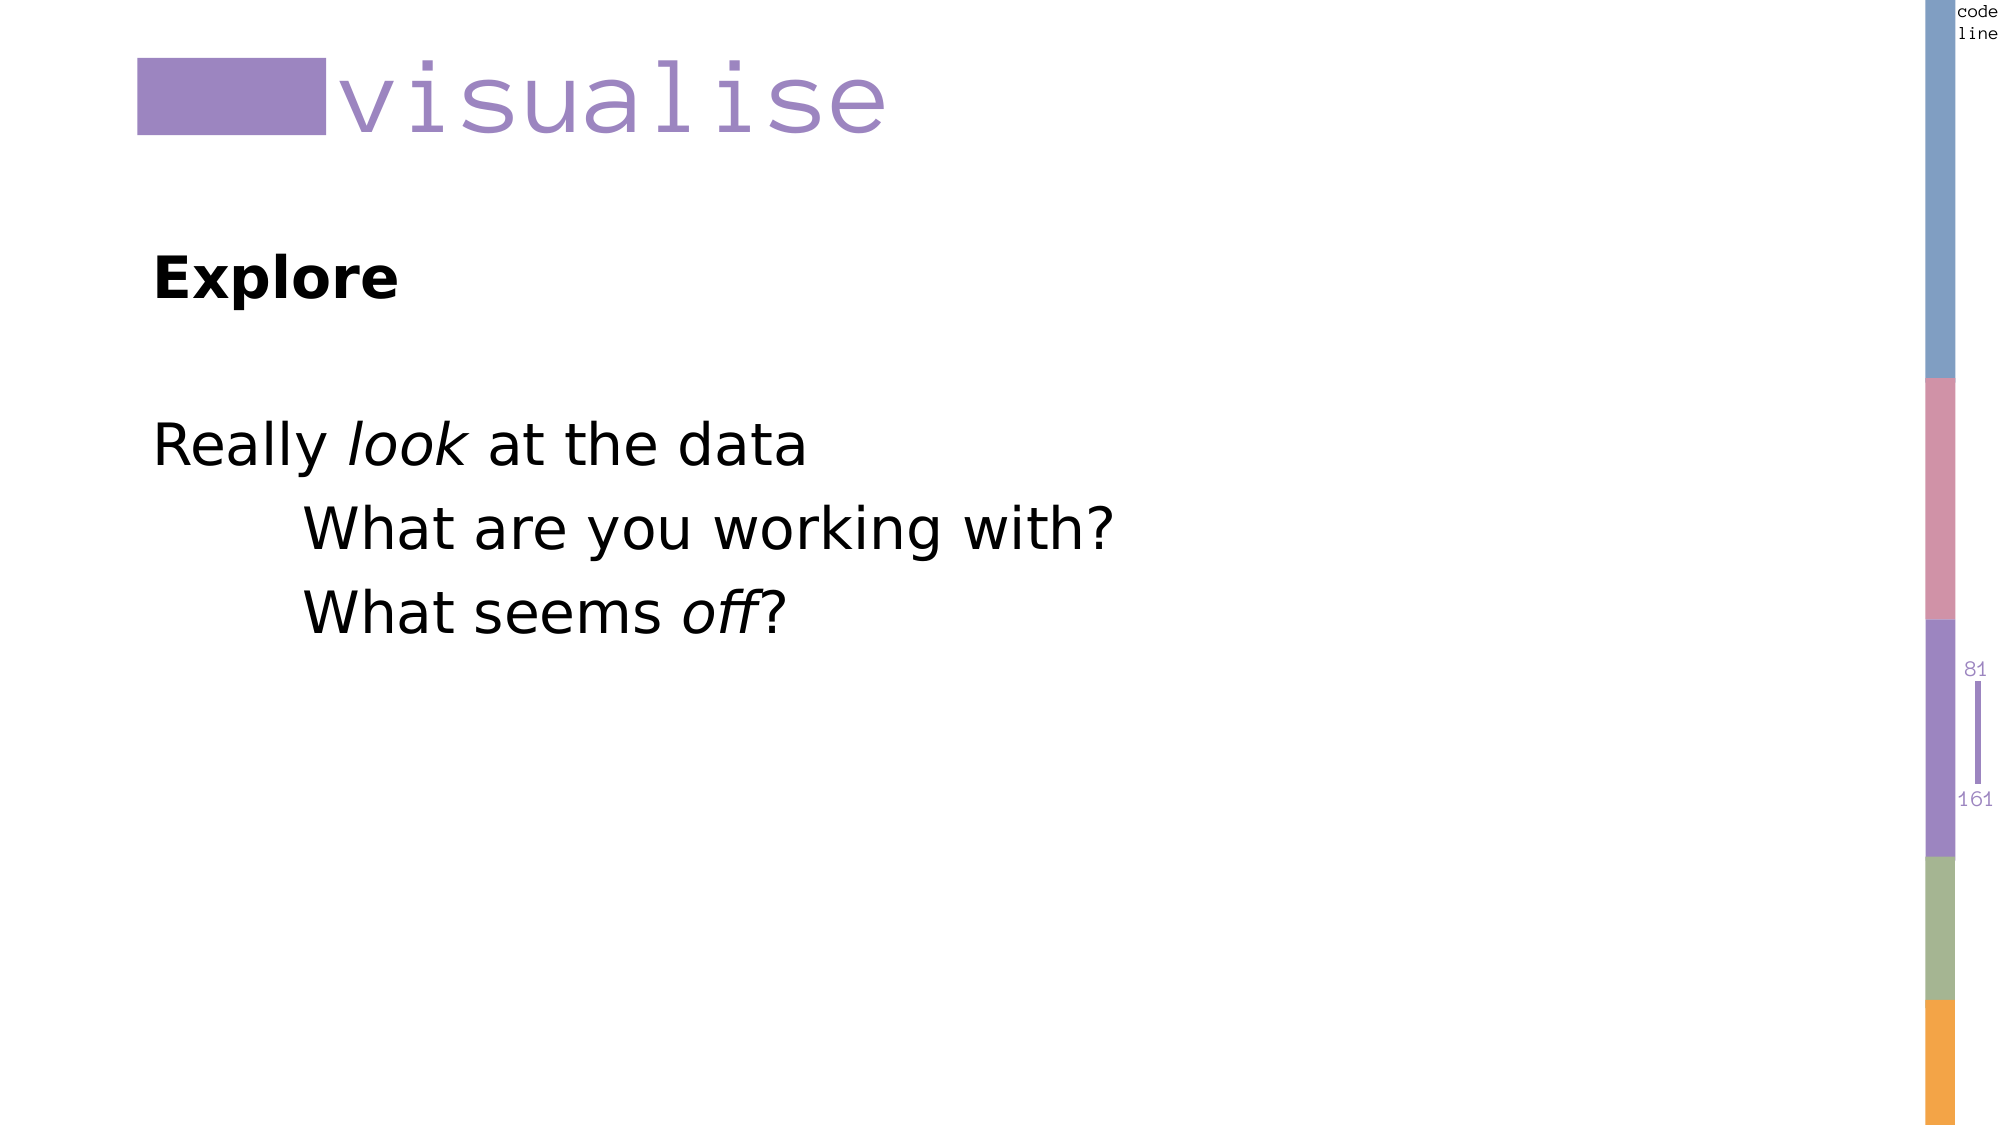

code line

# visualise

Explore

Really look at the data
	What are you working with?
	What seems off?
81
161